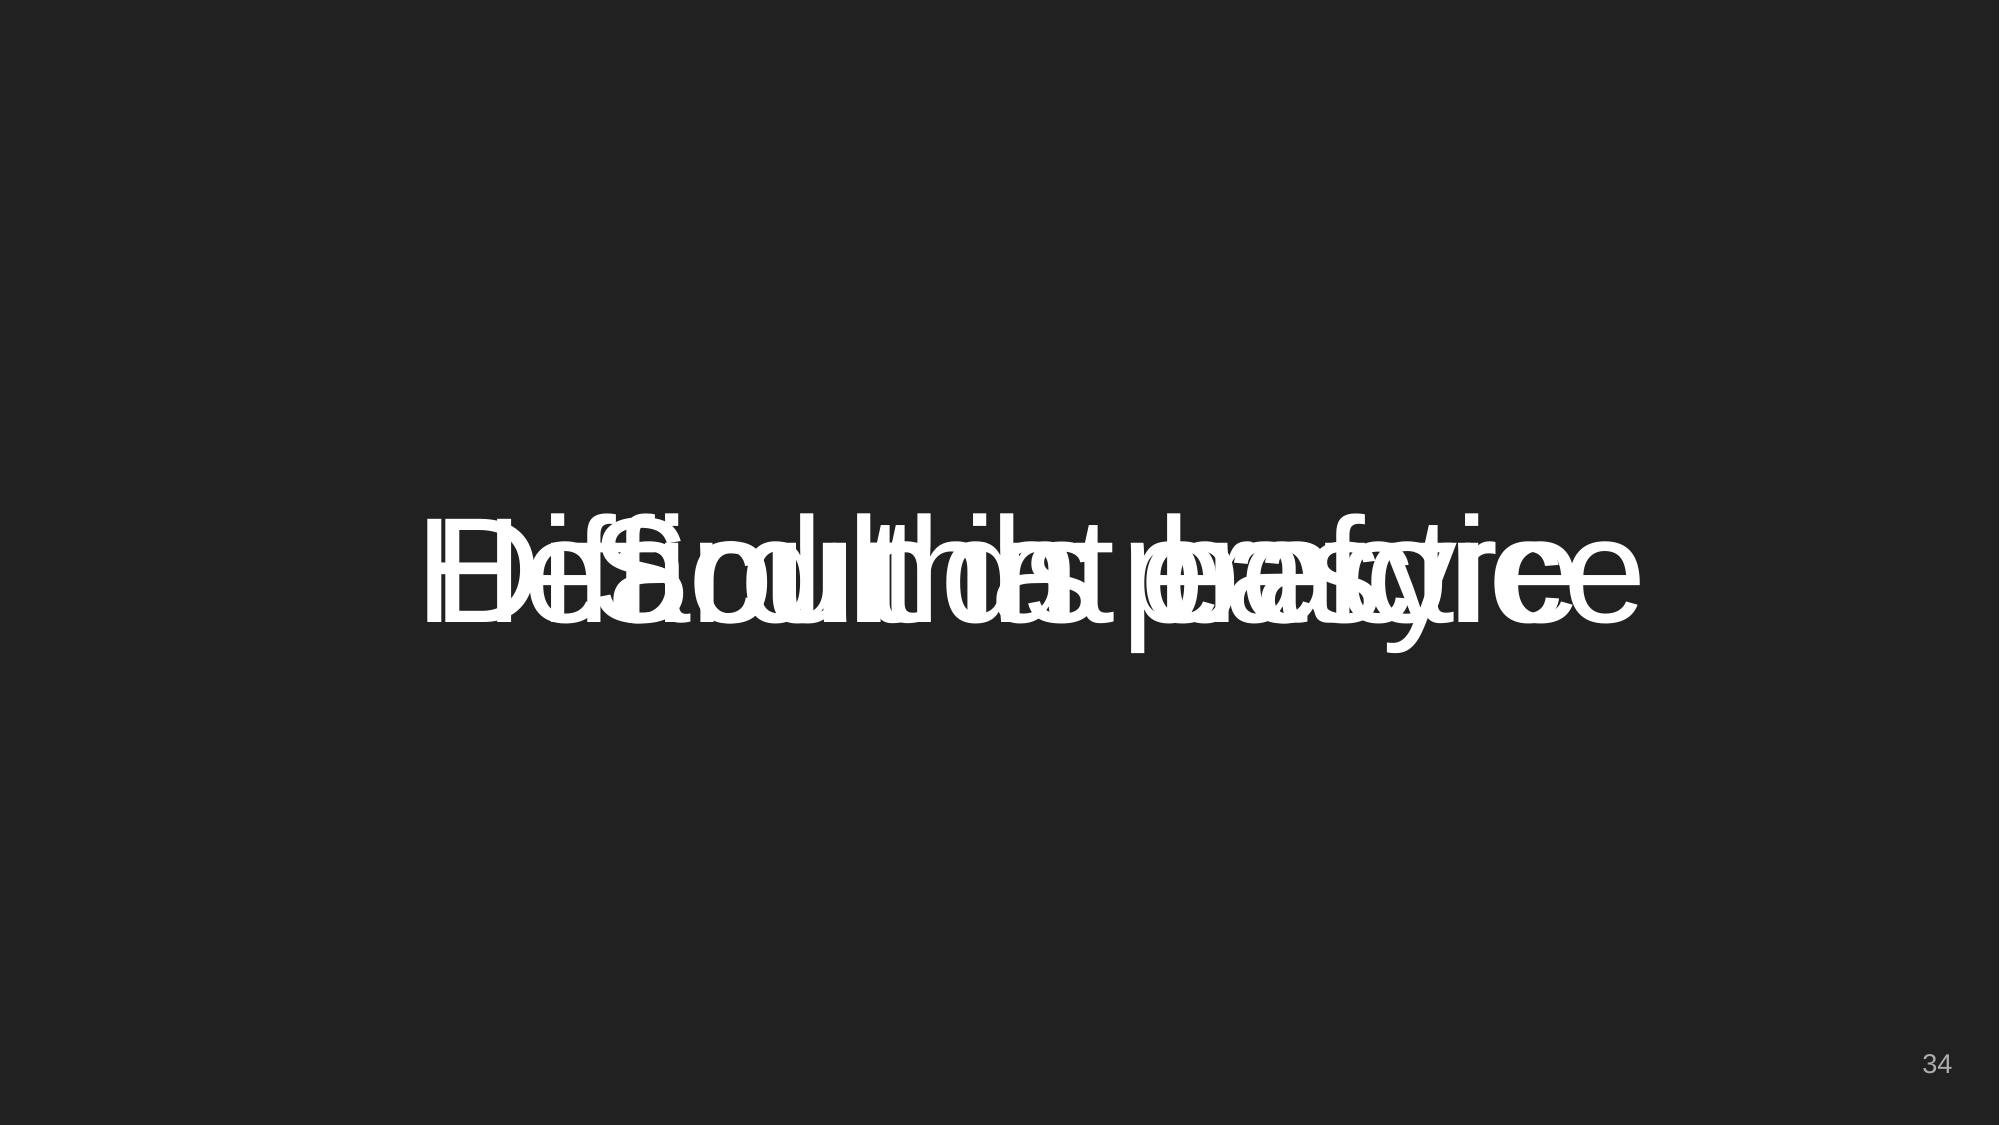

# Heard that before
Sounds easy
Difficult in practice
34